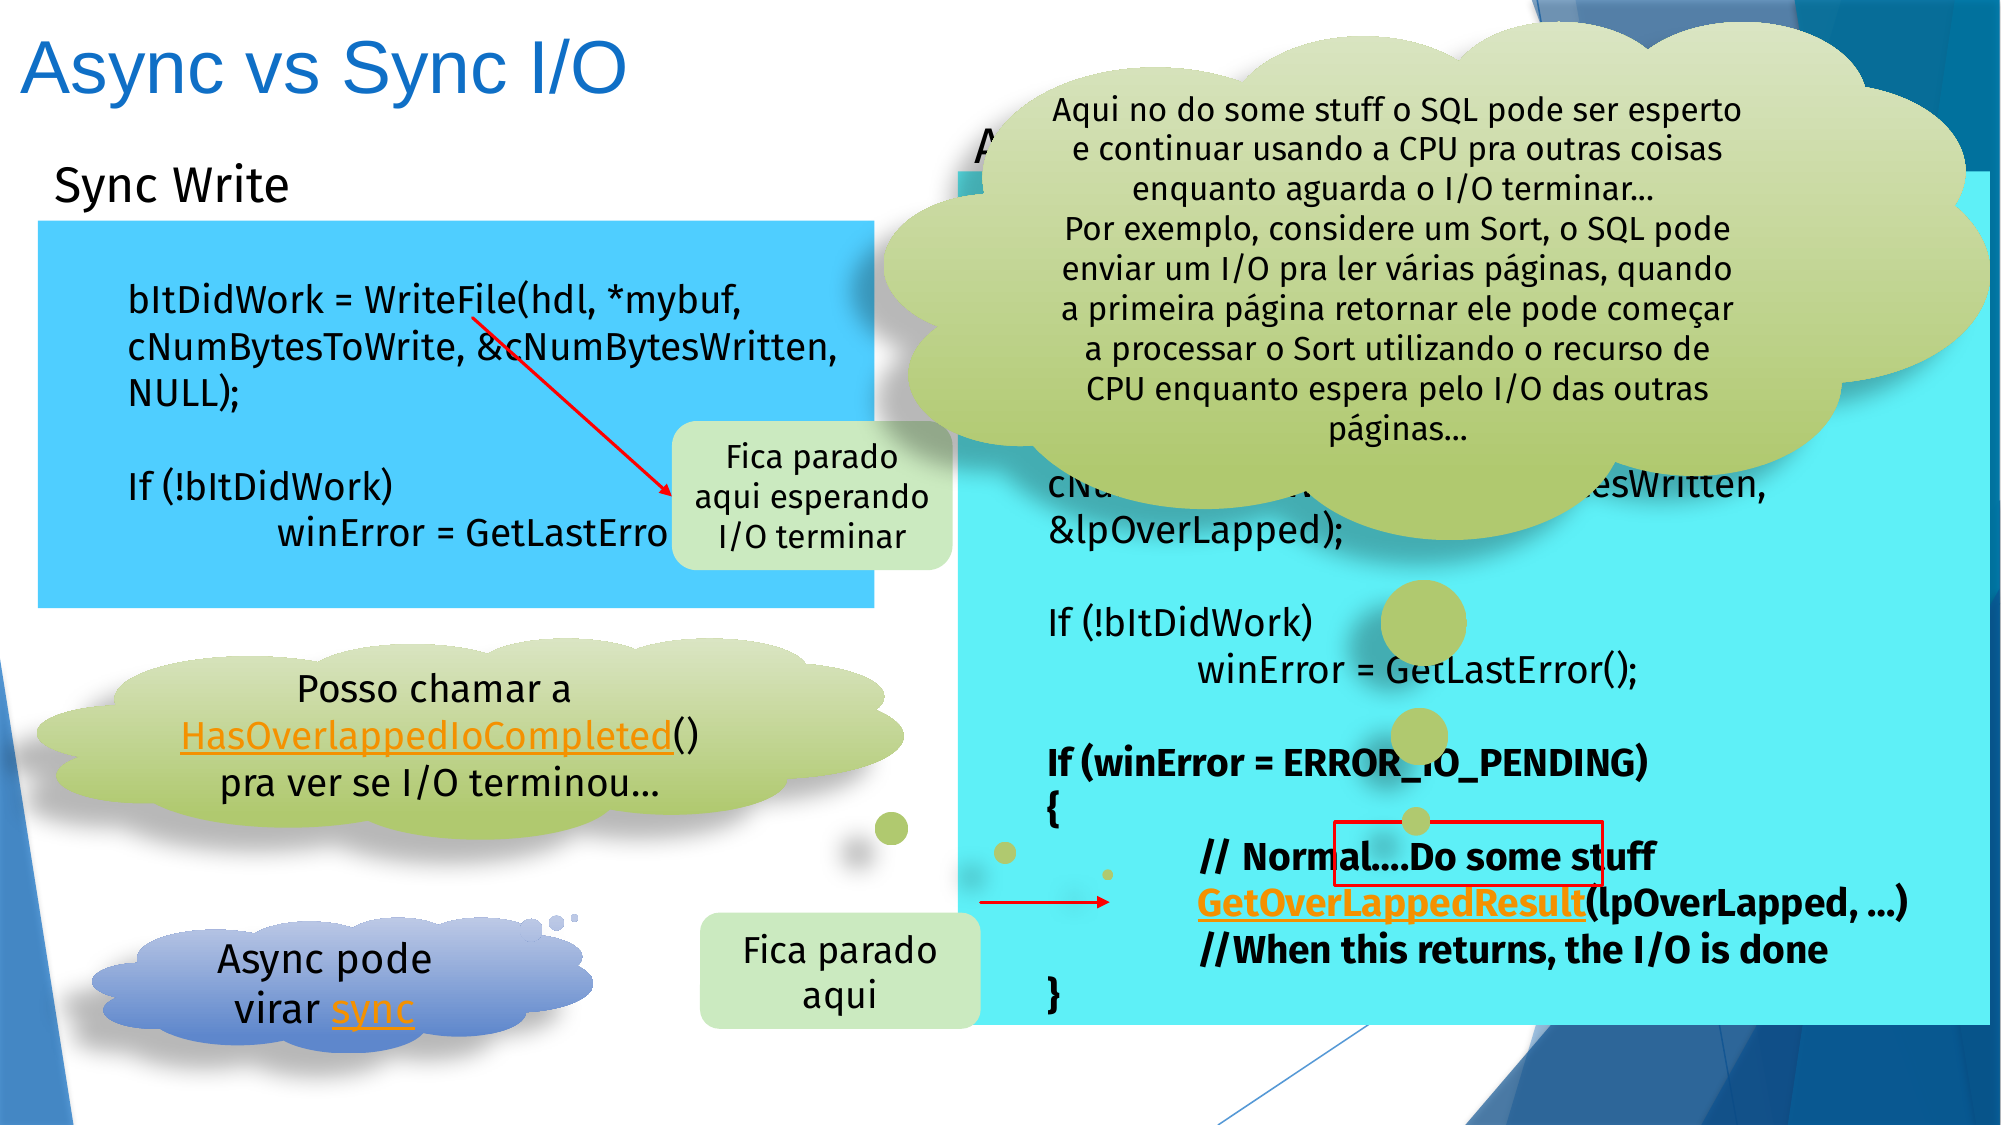

# Async vs Sync I/O
Aqui no do some stuff o SQL pode ser esperto e continuar usando a CPU pra outras coisas enquanto aguarda o I/O terminar...
Por exemplo, considere um Sort, o SQL pode enviar um I/O pra ler várias páginas, quando a primeira página retornar ele pode começar a processar o Sort utilizando o recurso de CPU enquanto espera pelo I/O das outras páginas...
Async Write
Sync Write
OVERLAPPED lpOverLapped;

evthdl = CreateEvent(….);
lpOverLapped.hEvent = evthdl;

bItDidWork = WriteFile(hdl, *mybuf, cNumBytesToWrite,, &cNumBytesWritten, &lpOverLapped);

If (!bItDidWork)
	winError = GetLastError();

If (winError = ERROR_IO_PENDING)
{
	// Normal….Do some stuff
	GetOverLappedResult(lpOverLapped, …)
	//When this returns, the I/O is done
}

bItDidWork = WriteFile(hdl, *mybuf, cNumBytesToWrite, &cNumBytesWritten, NULL);

If (!bItDidWork)
	winError = GetLastError();

Fica parado aqui esperando I/O terminar
Posso chamar a HasOverlappedIoCompleted() pra ver se I/O terminou…

Fica parado aqui
Async pode virar sync